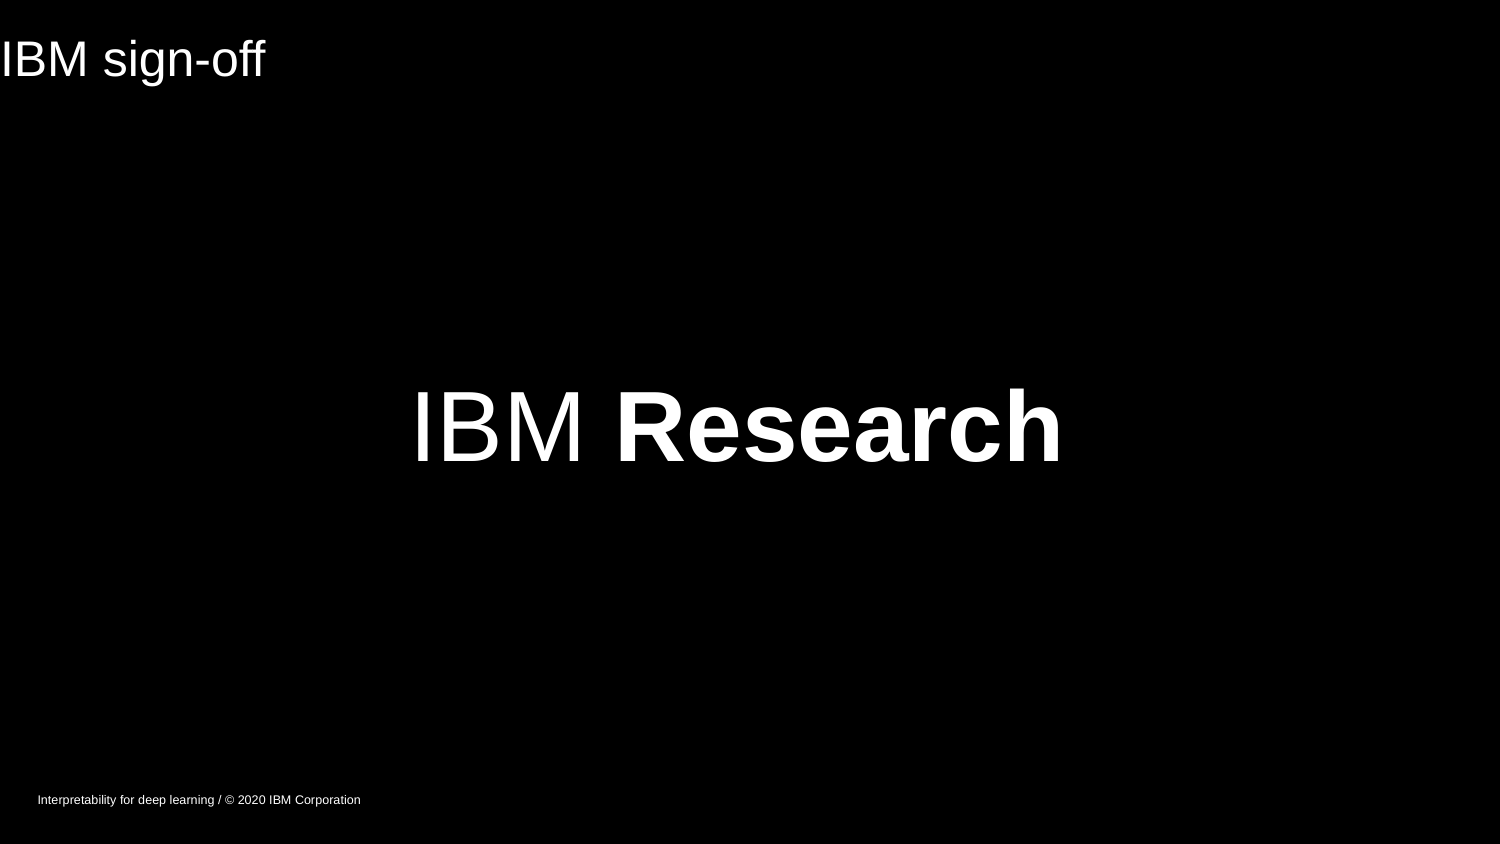

# IBM sign-off
IBM Research
Interpretability for deep learning / © 2020 IBM Corporation